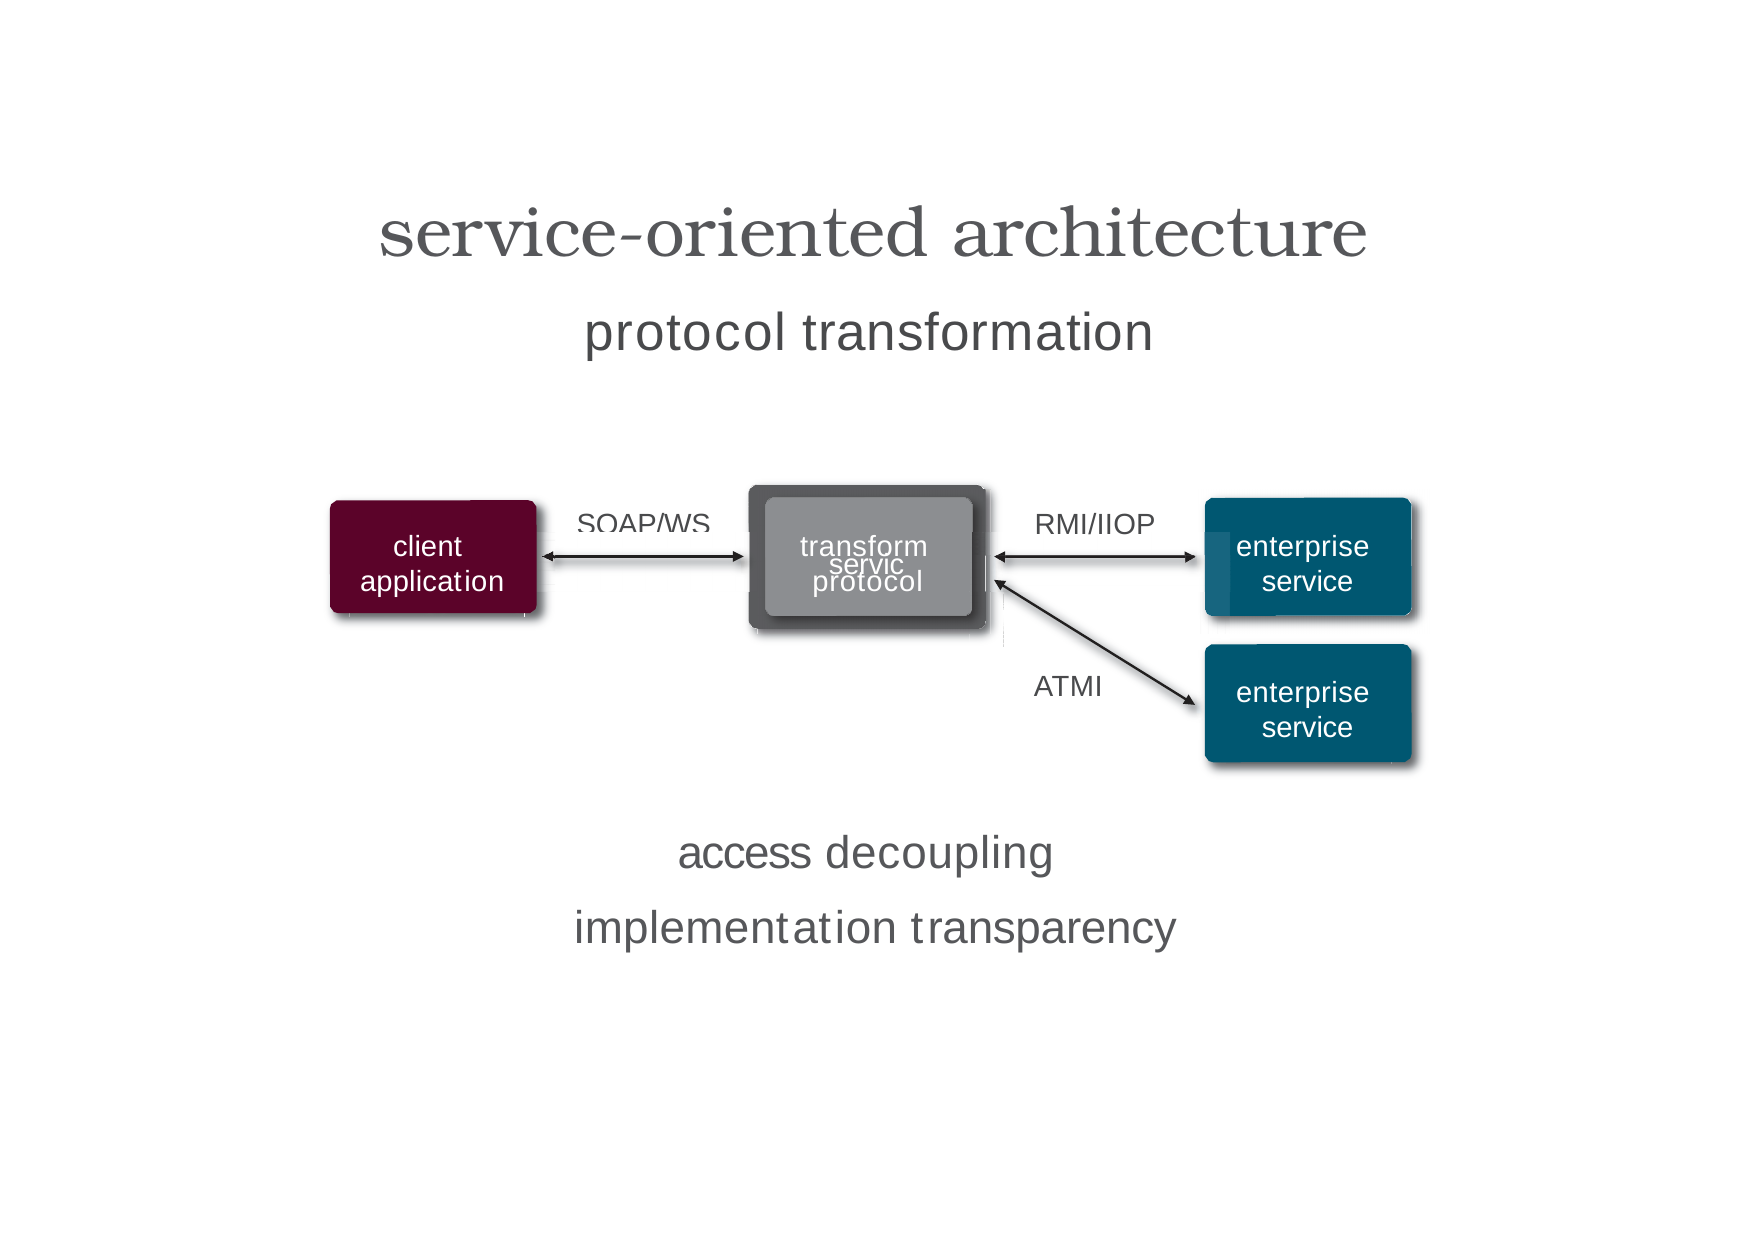

# service-oriented architecture
protocol transformation

RMI/IIOP
SOAP/WS

client application
transform
enterprise service

servic

protocol

ATMI
enterprise service

access decoupling implementation transparency